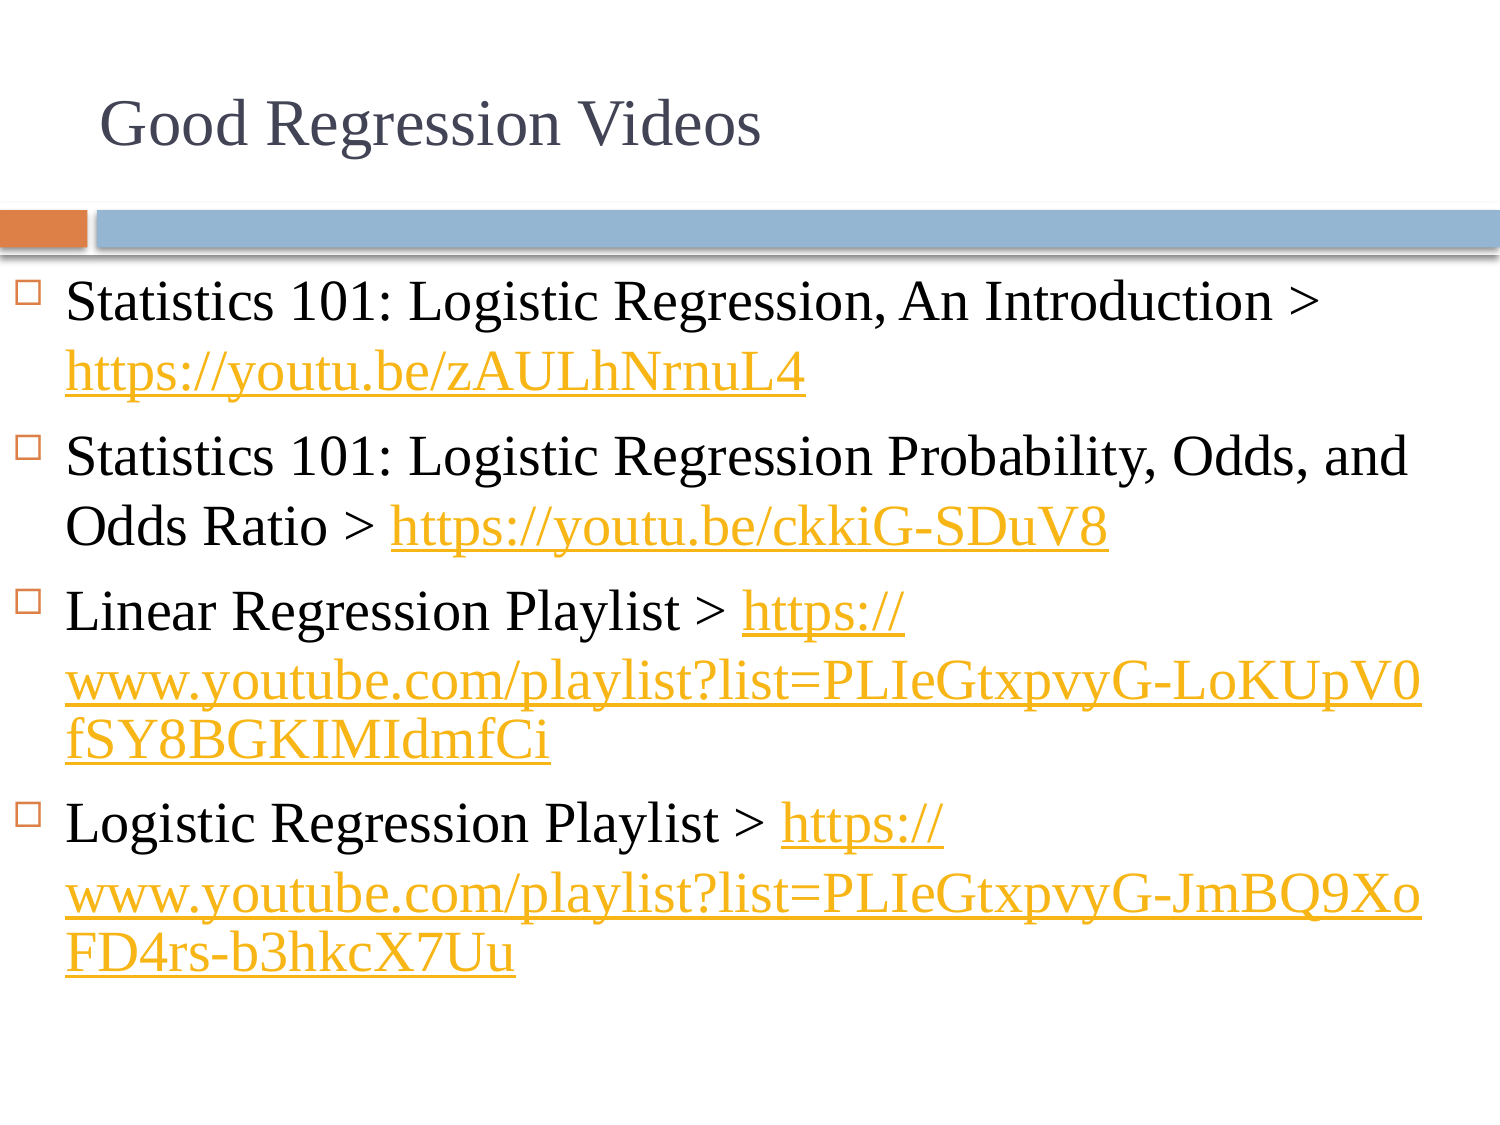

# Good Regression Videos
Statistics 101: Logistic Regression, An Introduction > https://youtu.be/zAULhNrnuL4
Statistics 101: Logistic Regression Probability, Odds, and Odds Ratio > https://youtu.be/ckkiG-SDuV8
Linear Regression Playlist > https://www.youtube.com/playlist?list=PLIeGtxpvyG-LoKUpV0fSY8BGKIMIdmfCi
Logistic Regression Playlist > https://www.youtube.com/playlist?list=PLIeGtxpvyG-JmBQ9XoFD4rs-b3hkcX7Uu